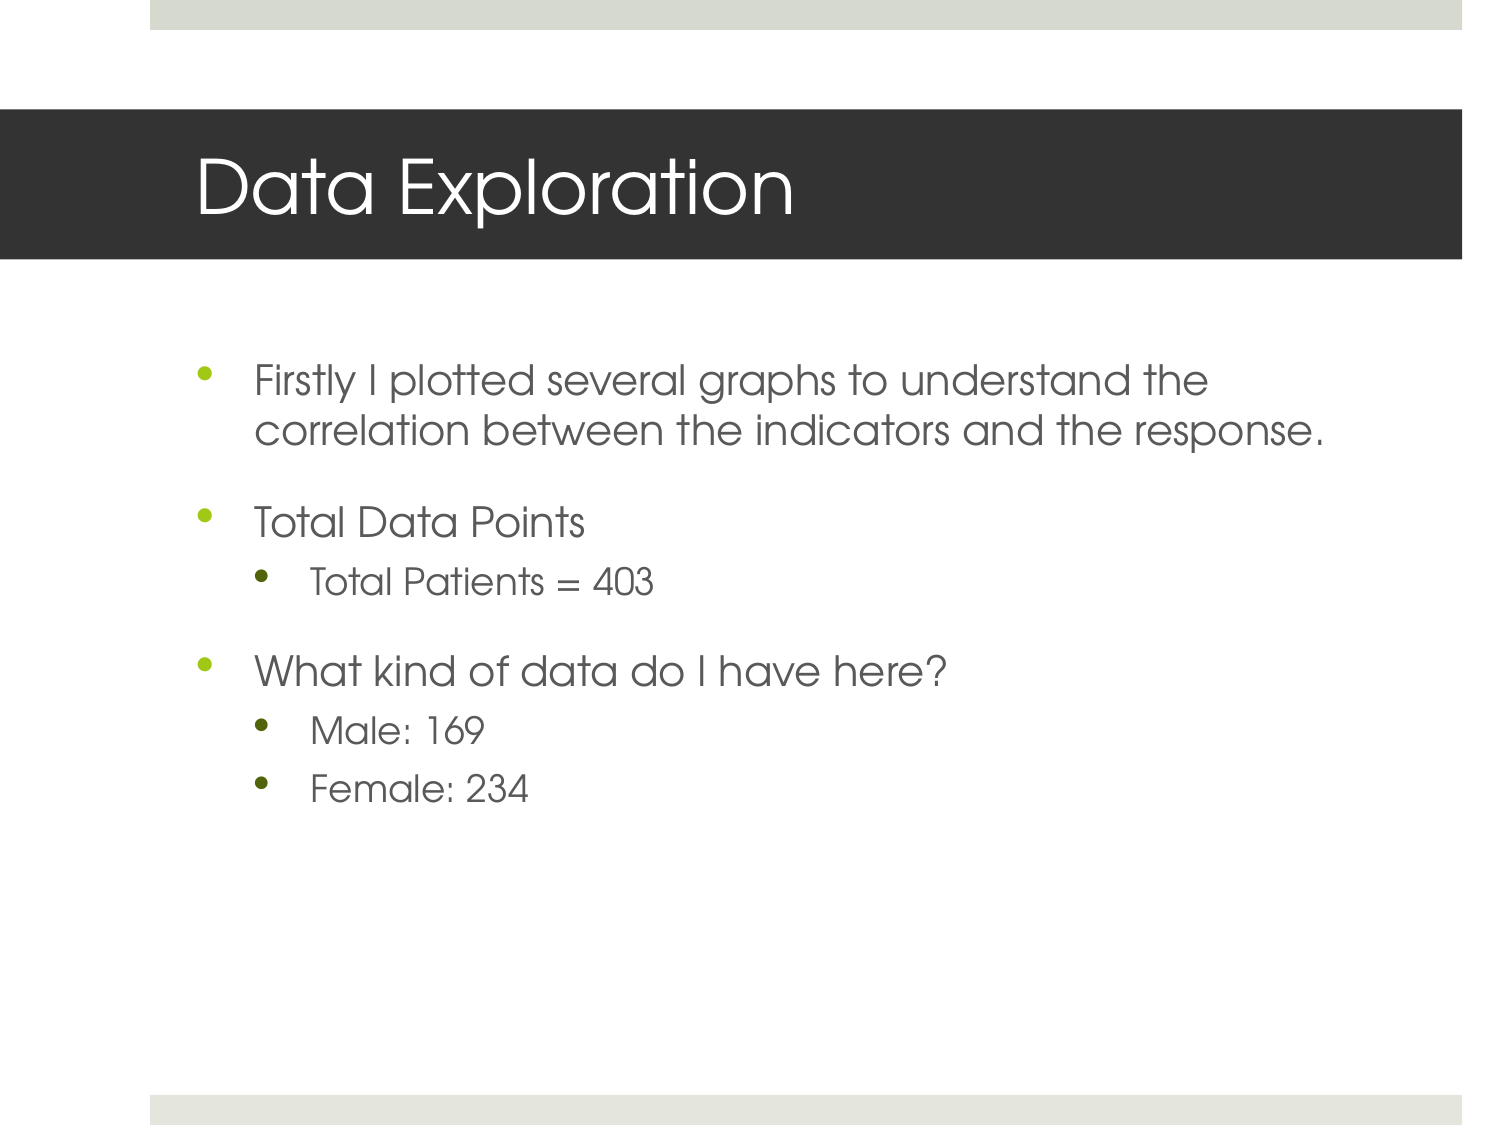

# Data Exploration
Firstly I plotted several graphs to understand the correlation between the indicators and the response.
Total Data Points
Total Patients = 403
What kind of data do I have here?
Male: 169
Female: 234